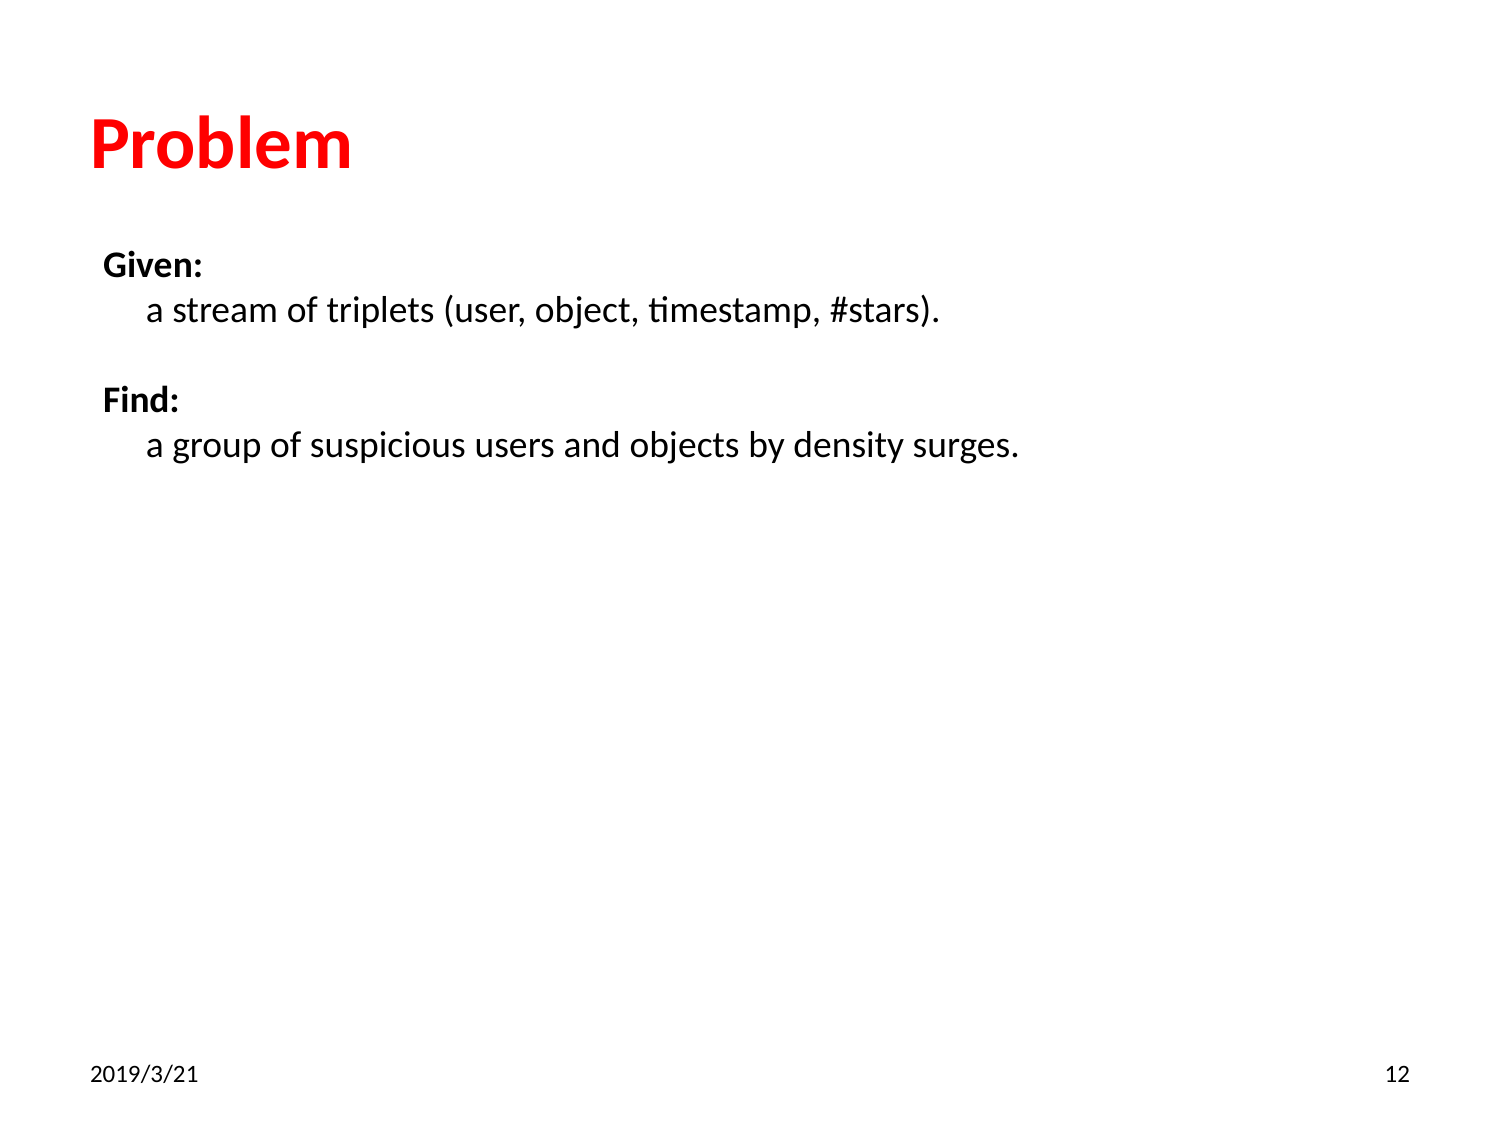

# Problem
Given:
     a stream of triplets (user, object, timestamp, #stars).

Find:
     a group of suspicious users and objects by density surges.

2019/3/21
12